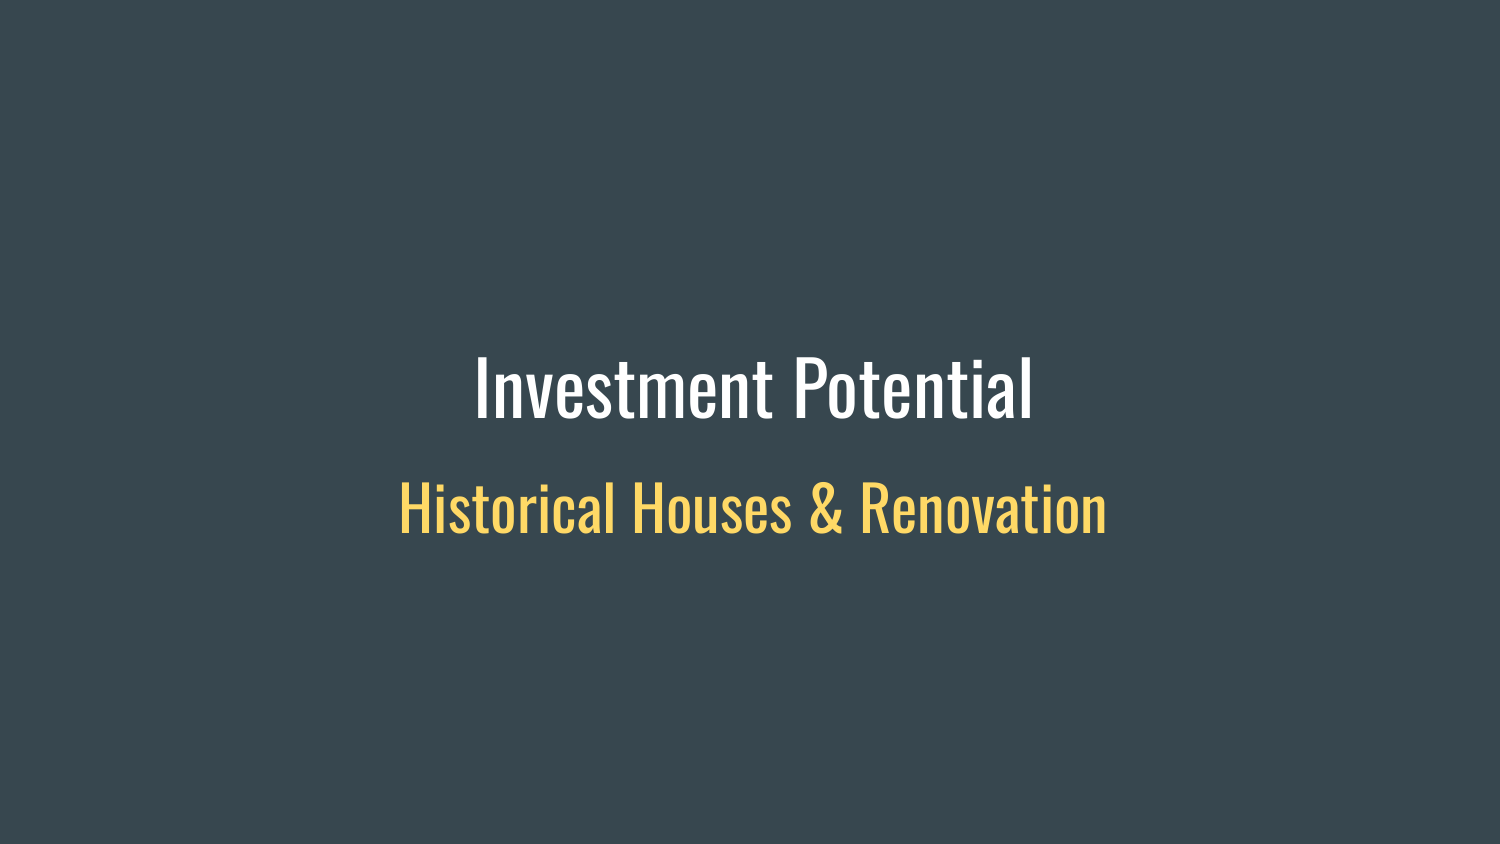

# Investment Potential
Historical Houses & Renovation